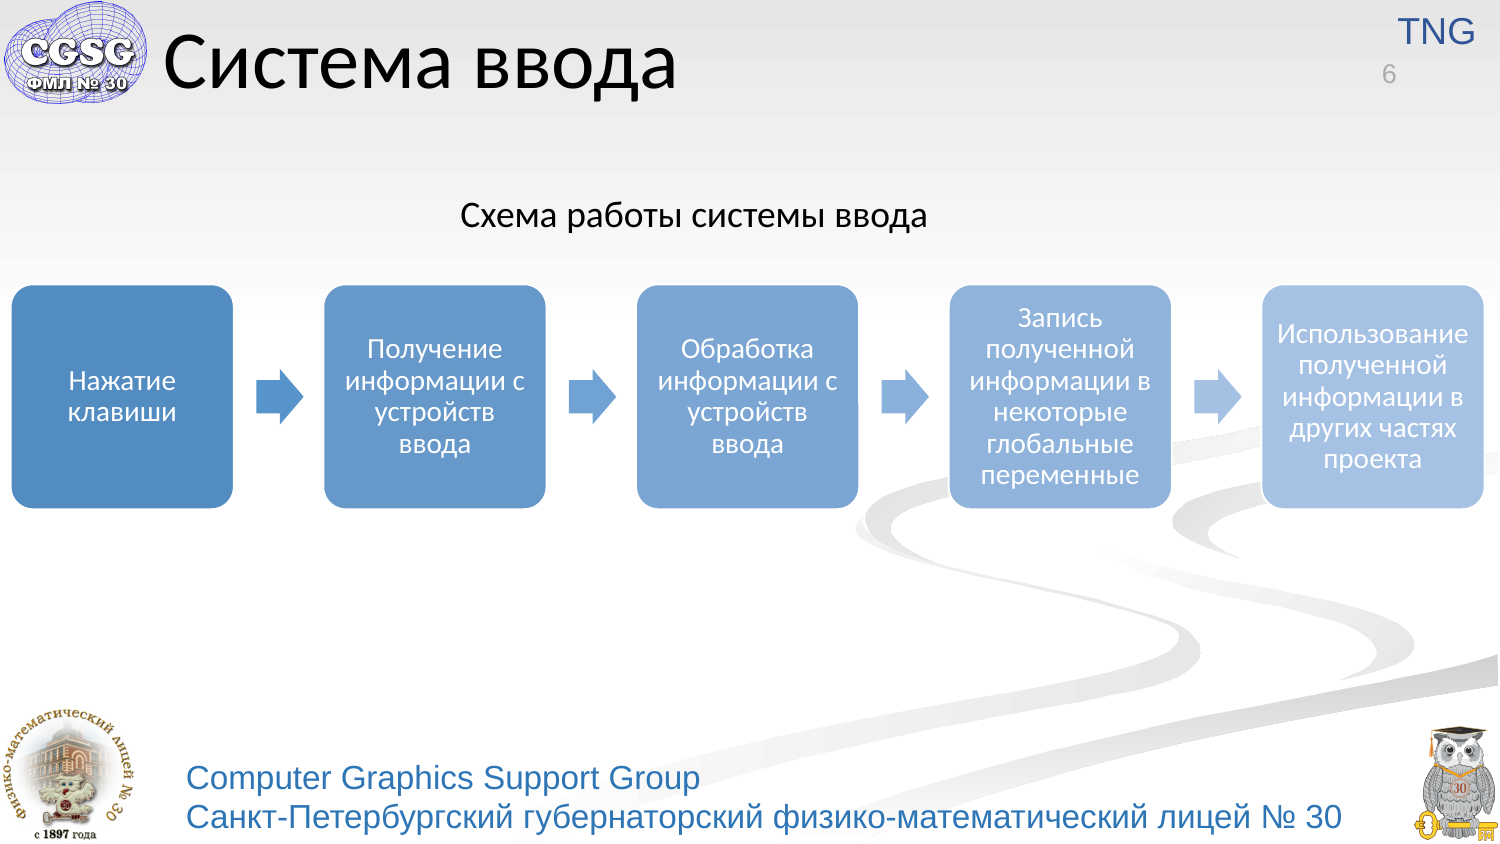

# Система ввода
Схема работы системы ввода
Нажатие клавиши

Получение информации с устройств ввода

Обработка информации с устройств ввода

Запись полученной информации в некоторые глобальные переменные

Использование полученной информации в других частях проекта